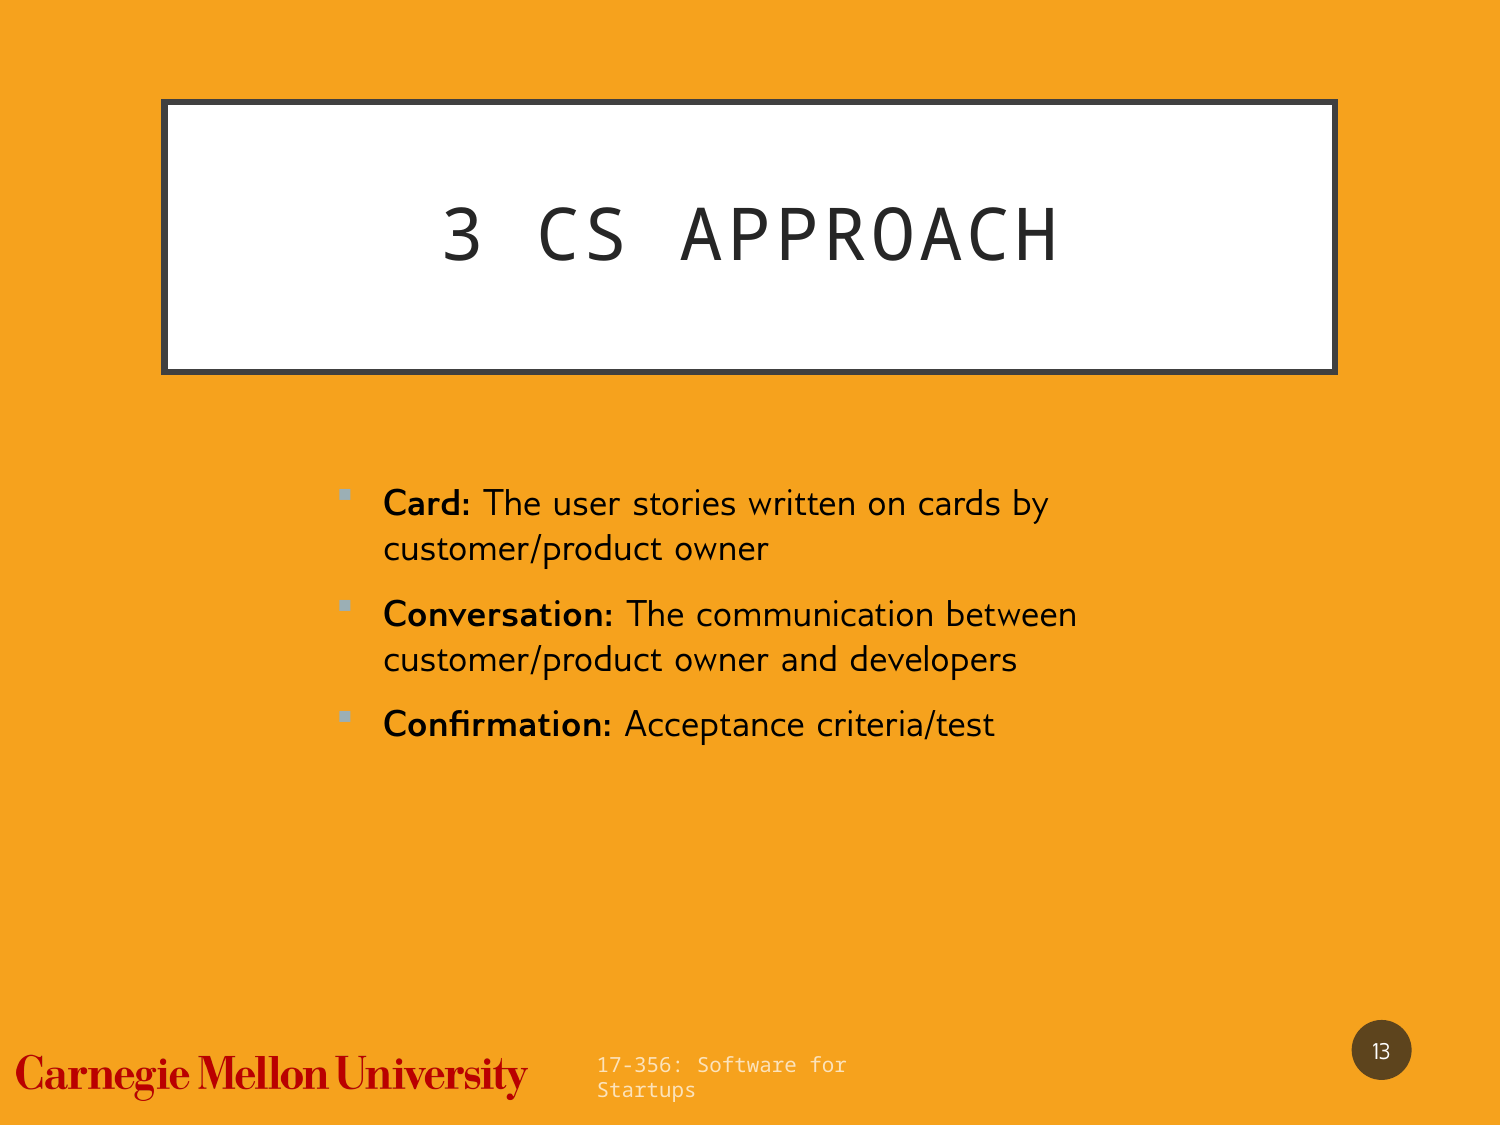

# 3 CS Approach
Card: The user stories written on cards by customer/product owner
Conversation: The communication between customer/product owner and developers
Confirmation: Acceptance criteria/test
13
17-356: Software for Startups